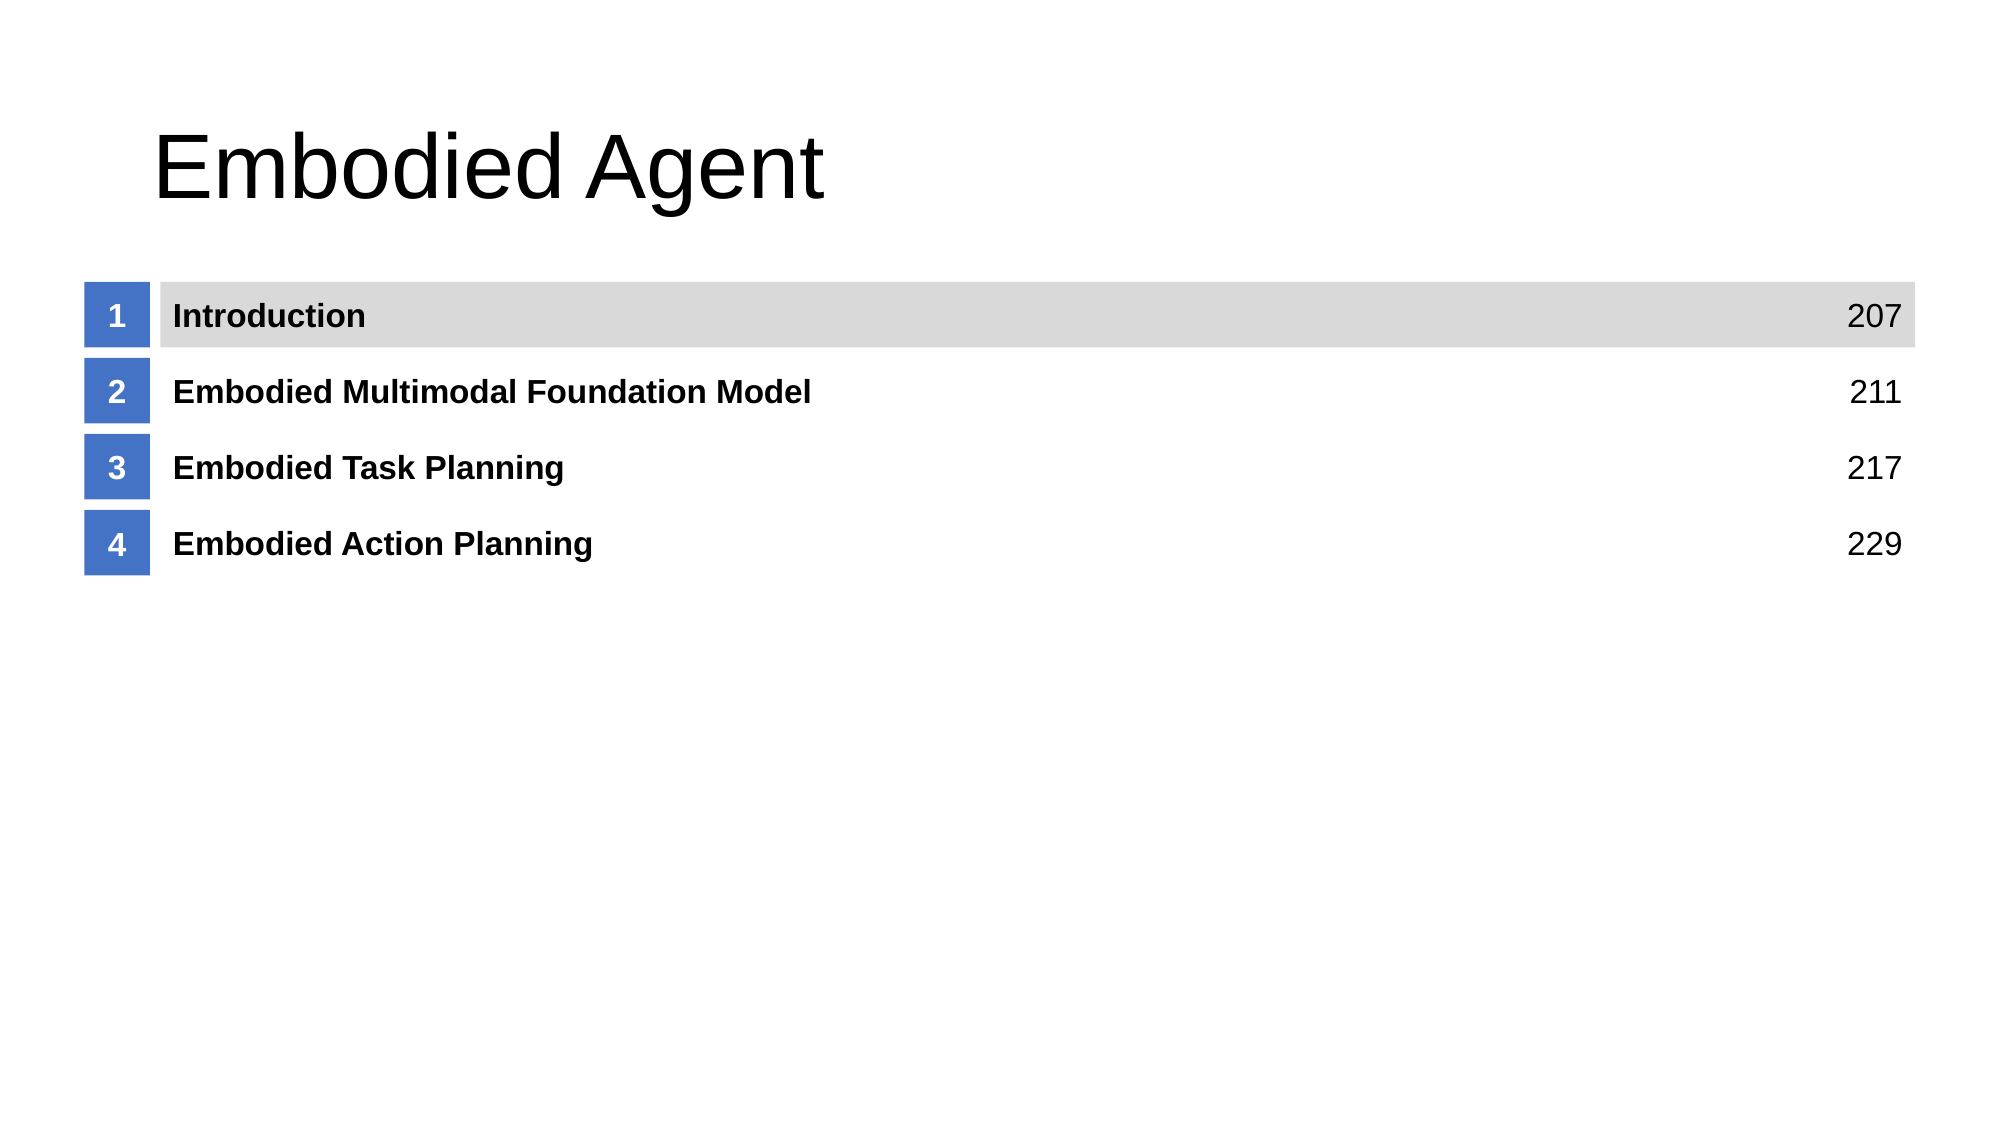

# Embodied Agent
1

Introduction
207
2
Embodied Multimodal Foundation Model
211
3
Embodied Task Planning
217
4
Embodied Action Planning
229